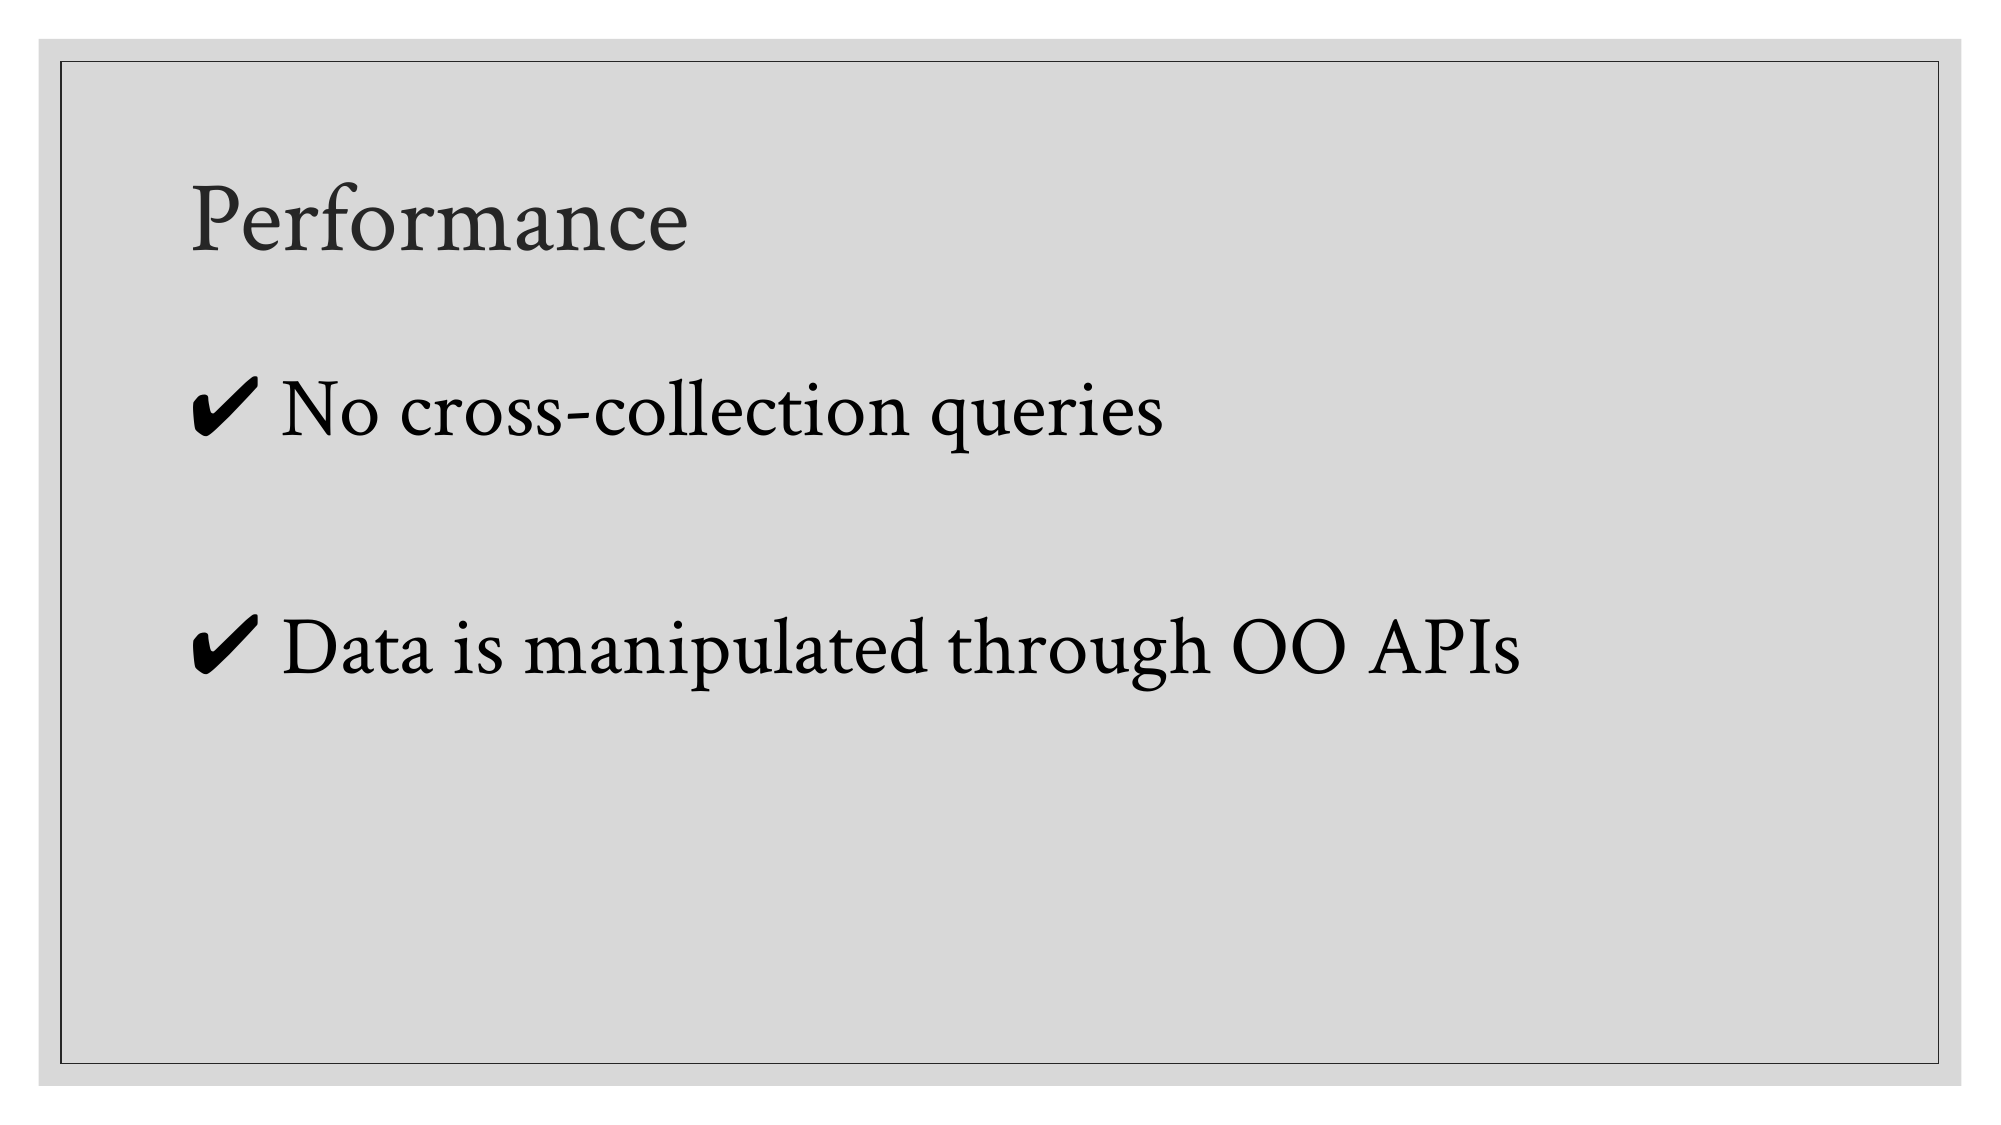

# Performance
✔ No cross-collection queries

✔ Data is manipulated through OO APIs